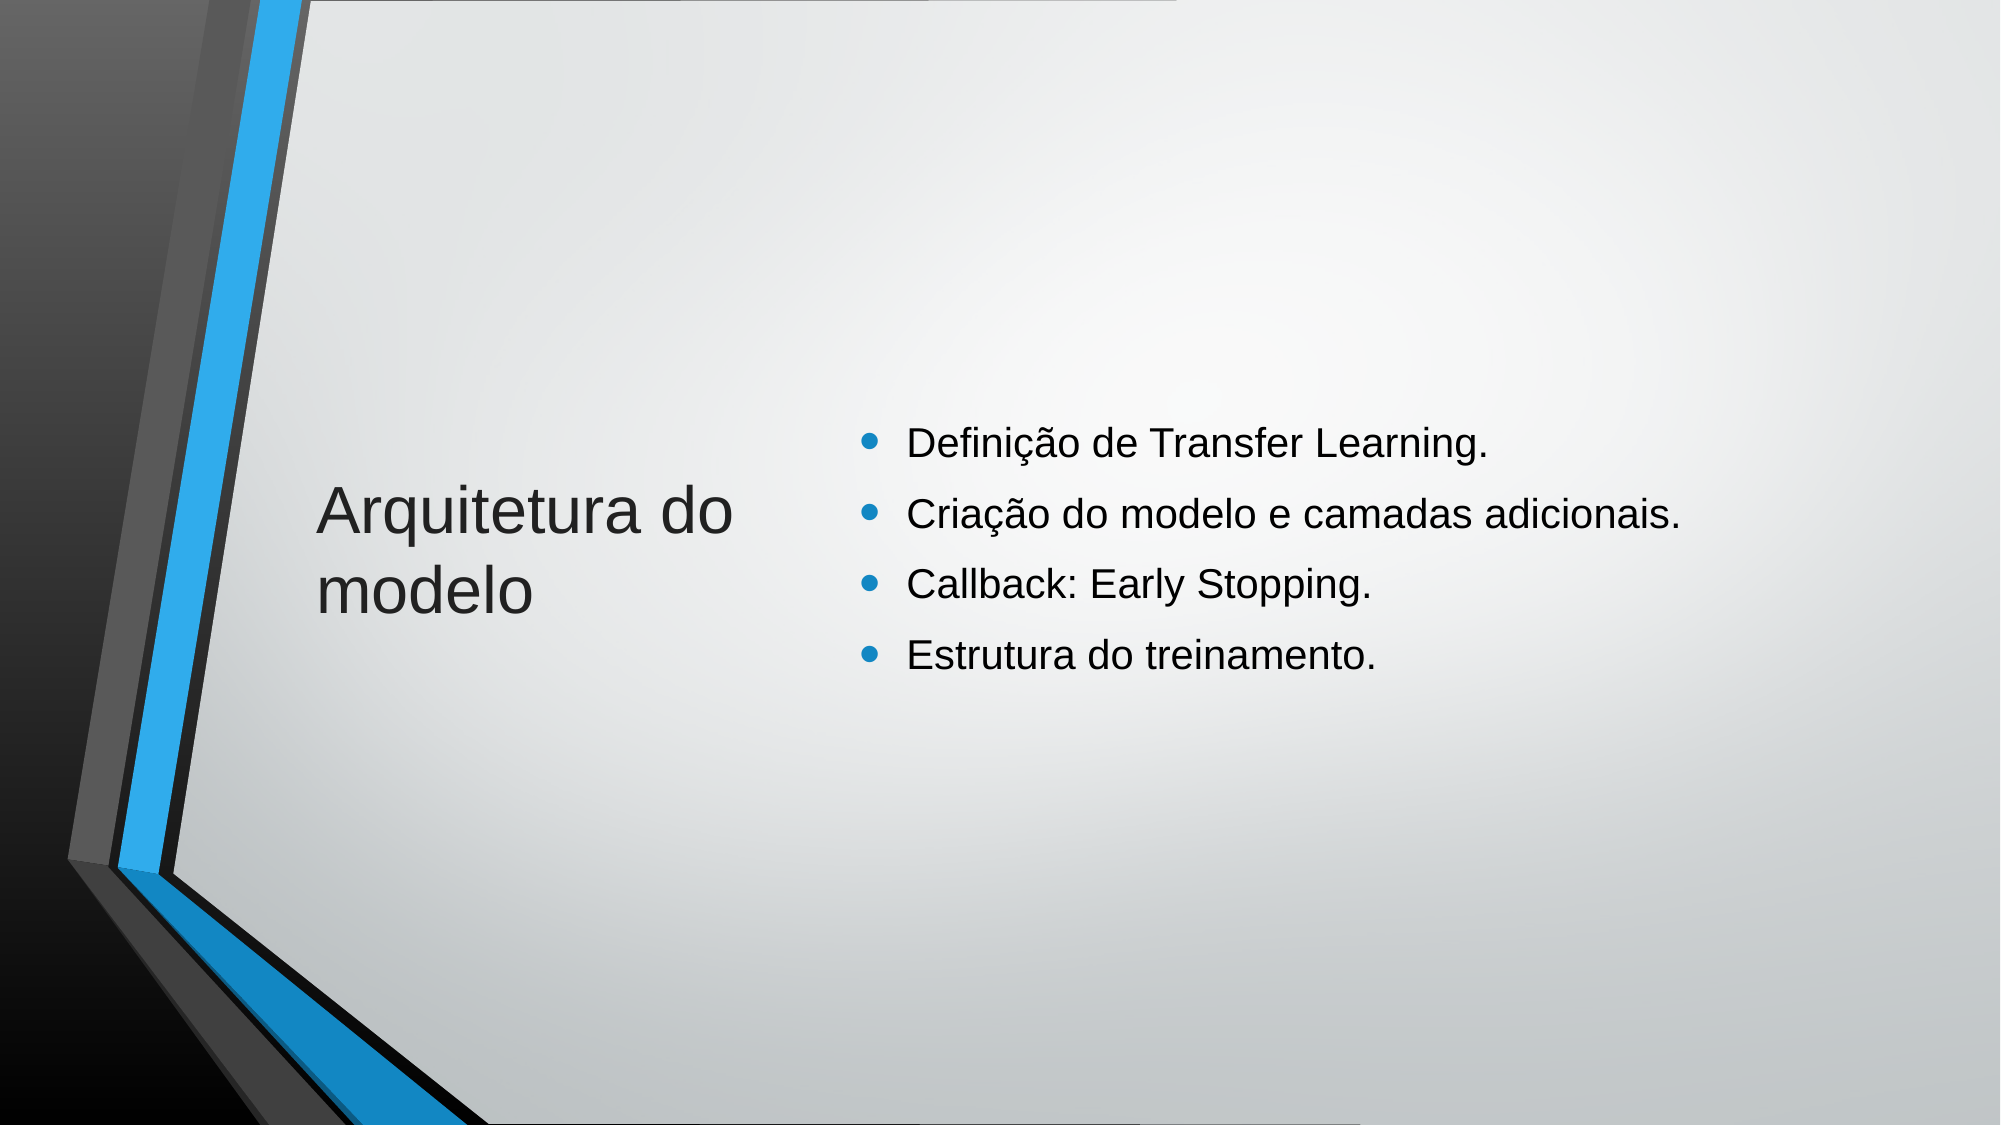

# Arquitetura do modelo
Definição de Transfer Learning.
Criação do modelo e camadas adicionais.
Callback: Early Stopping.
Estrutura do treinamento.